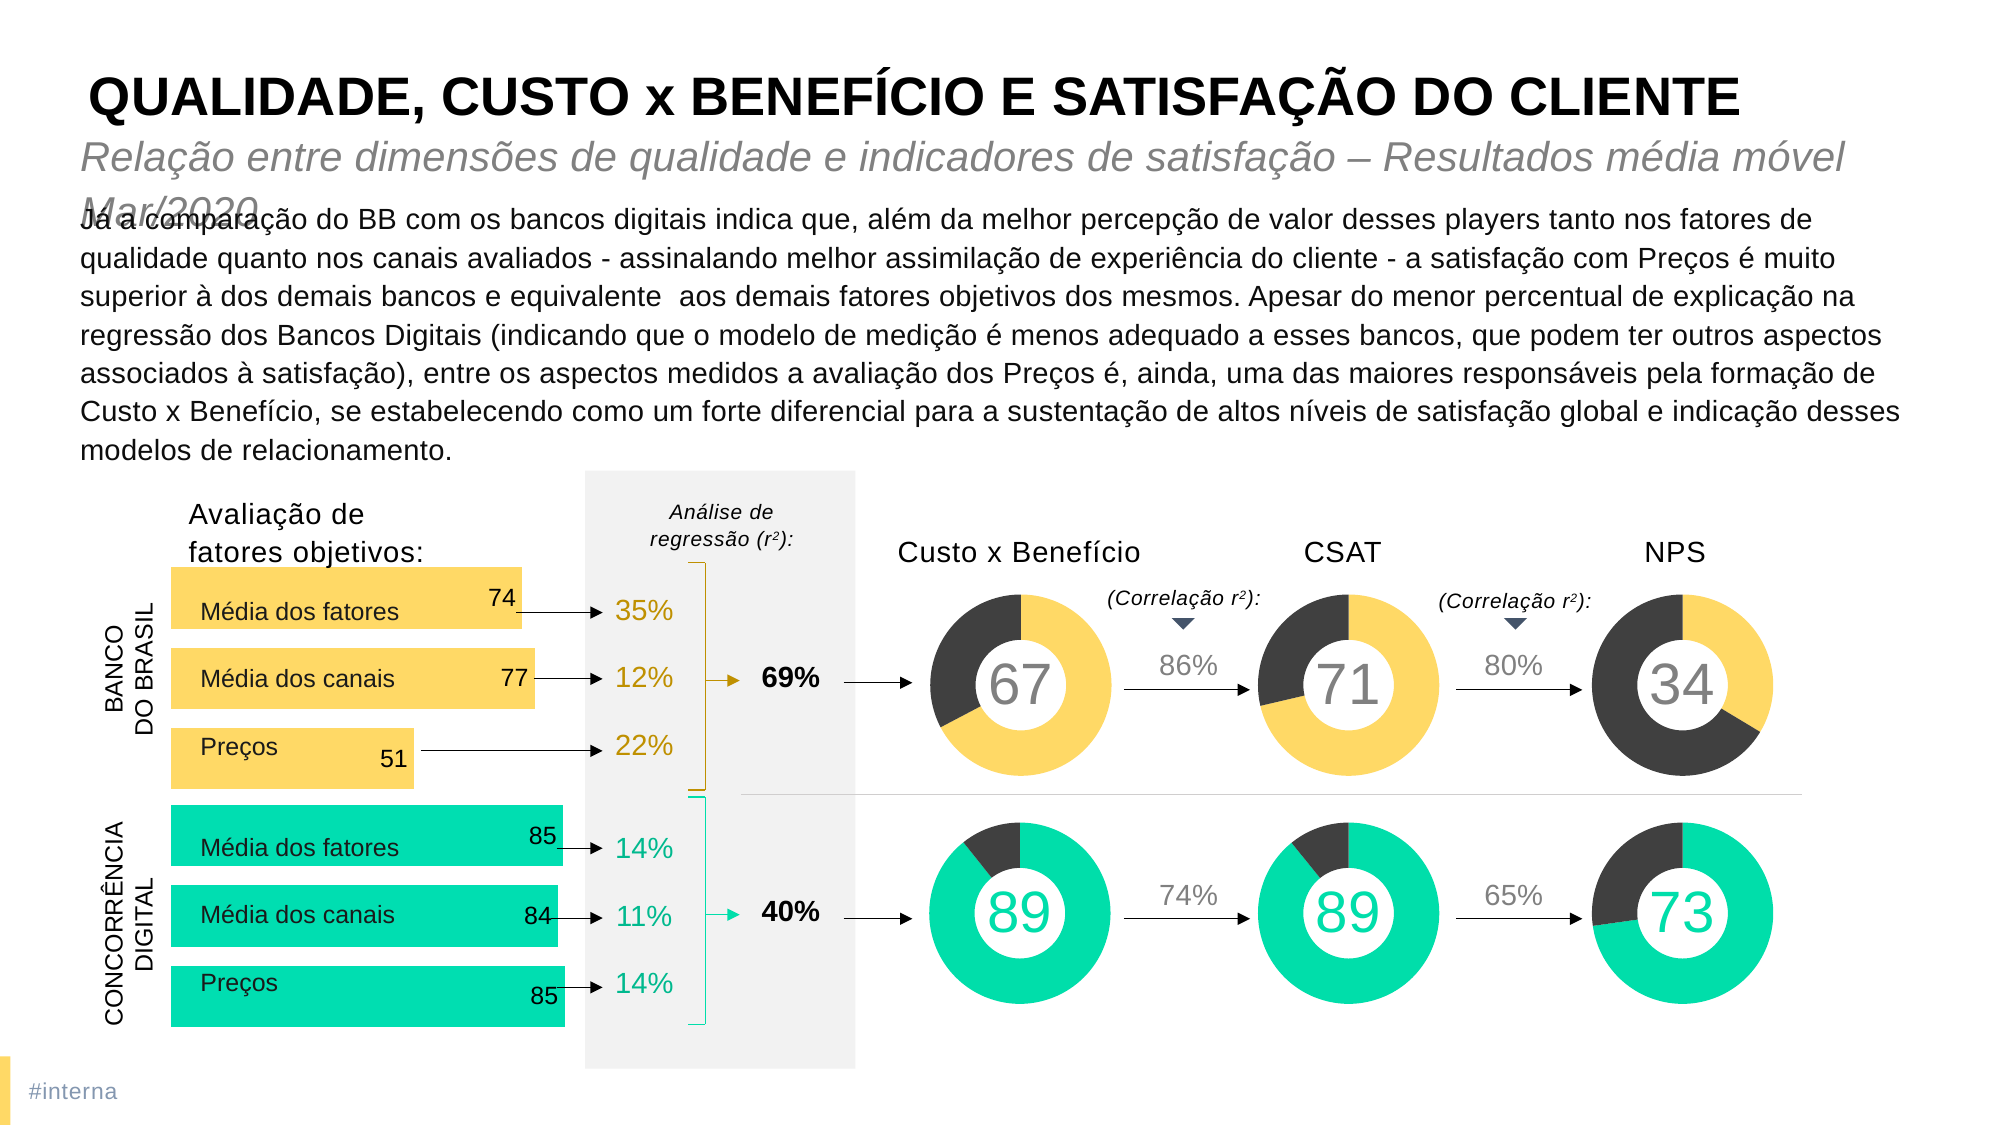

# QUALIDADE, CUSTO x BENEFÍCIO E SATISFAÇÃO DO CLIENTE
Relação entre dimensões de qualidade e indicadores de satisfação – Resultados média móvel Mar/2020
Já a comparação do BB com os bancos digitais indica que, além da melhor percepção de valor desses players tanto nos fatores de qualidade quanto nos canais avaliados - assinalando melhor assimilação de experiência do cliente - a satisfação com Preços é muito superior à dos demais bancos e equivalente  aos demais fatores objetivos dos mesmos. Apesar do menor percentual de explicação na regressão dos Bancos Digitais (indicando que o modelo de medição é menos adequado a esses bancos, que podem ter outros aspectos associados à satisfação), entre os aspectos medidos a avaliação dos Preços é, ainda, uma das maiores responsáveis pela formação de Custo x Benefício, se estabelecendo como um forte diferencial para a sustentação de altos níveis de satisfação global e indicação desses modelos de relacionamento.

Avaliação de
fatores objetivos:
Análise de regressão (r2):
Custo x Benefício
CSAT
NPS

### Chart

| Category |  |
|---|---|
(Correlação r2):
| Média dos fatores |
| --- |
| Média dos canais |
| Preços |
| 35% |
| --- |
| 12% |
| 22% |
(Correlação r2):

### Chart

| Category |  |
|---|---|

### Chart

| Category |  |
|---|---|

### Chart

| Category |  |
|---|---|

|  |
| --- |
| 69% |
|  |
BANCO
DO BRASIL
86%
80%

### Chart

| Category |  |
|---|---|
| Média dos fatores |
| --- |
| Média dos canais |
| Preços |
| 14% |
| --- |
| 11% |
| 14% |

### Chart

| Category |  |
|---|---|

### Chart

| Category |  |
|---|---|

### Chart

| Category |  |
|---|---|
|  |
| --- |
| 40% |
|  |
74%
65%
CONCORRÊNCIA DIGITAL
#interna